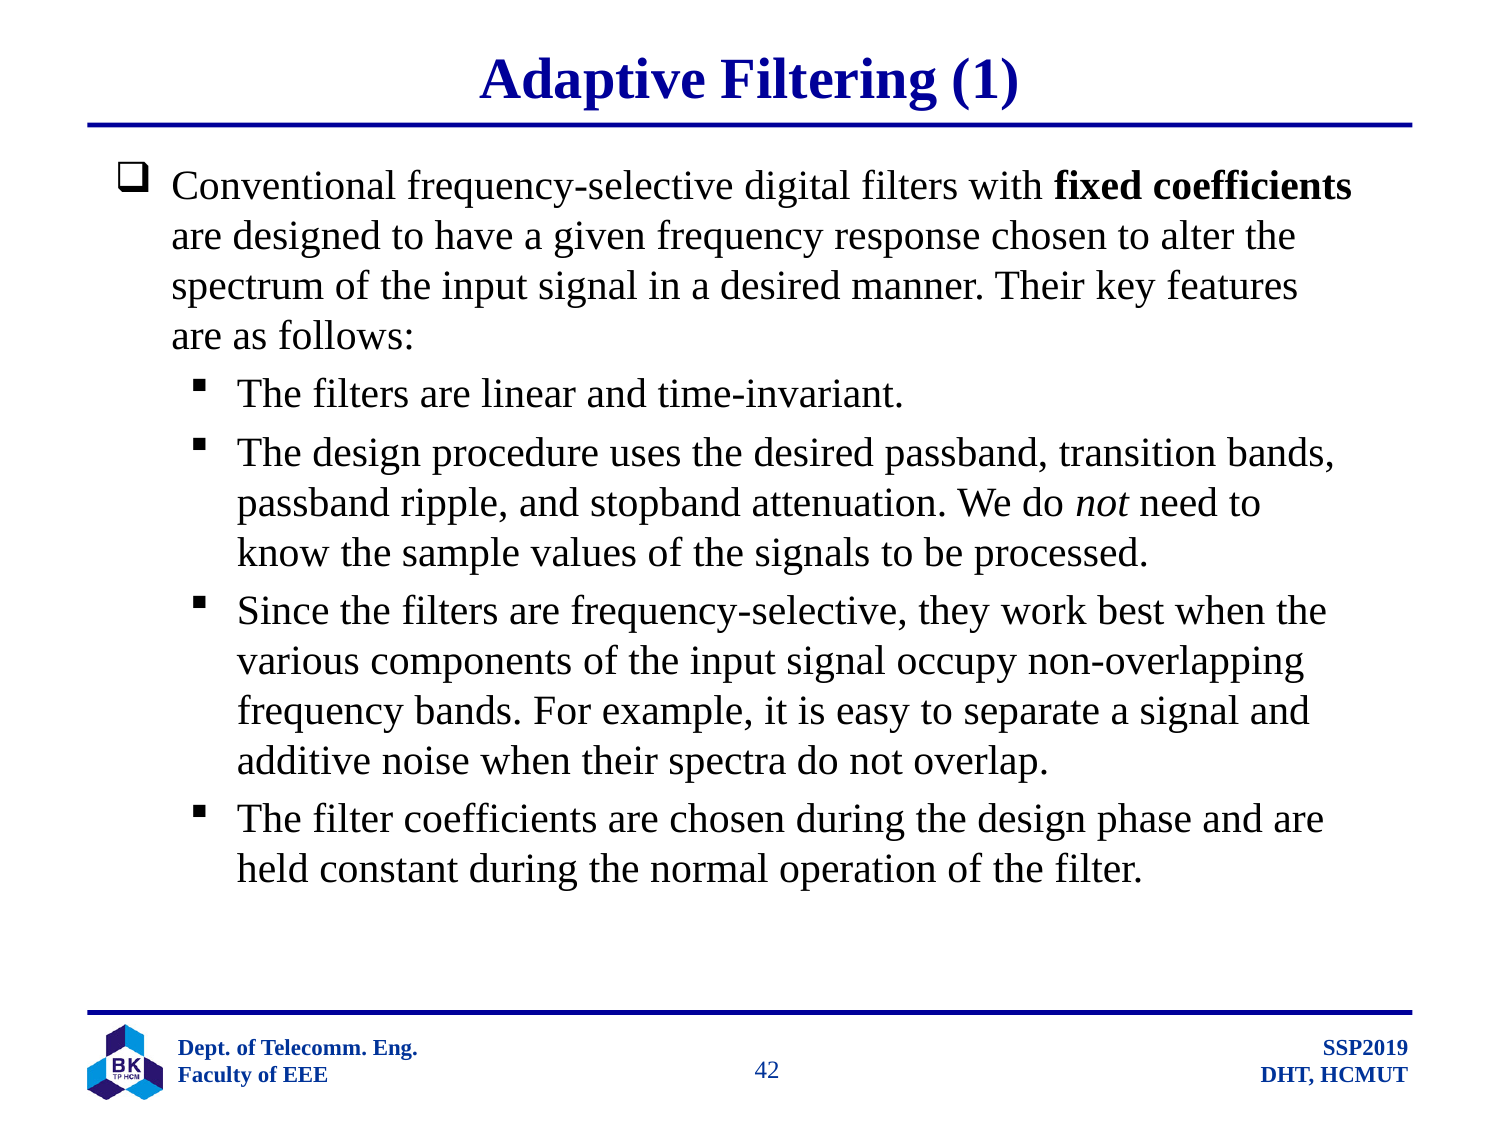

# Adaptive Filtering (1)
Conventional frequency-selective digital filters with fixed coefficients are designed to have a given frequency response chosen to alter the spectrum of the input signal in a desired manner. Their key features are as follows:
The filters are linear and time-invariant.
The design procedure uses the desired passband, transition bands, passband ripple, and stopband attenuation. We do not need to know the sample values of the signals to be processed.
Since the filters are frequency-selective, they work best when the various components of the input signal occupy non-overlapping frequency bands. For example, it is easy to separate a signal and additive noise when their spectra do not overlap.
The filter coefficients are chosen during the design phase and are held constant during the normal operation of the filter.
		  42